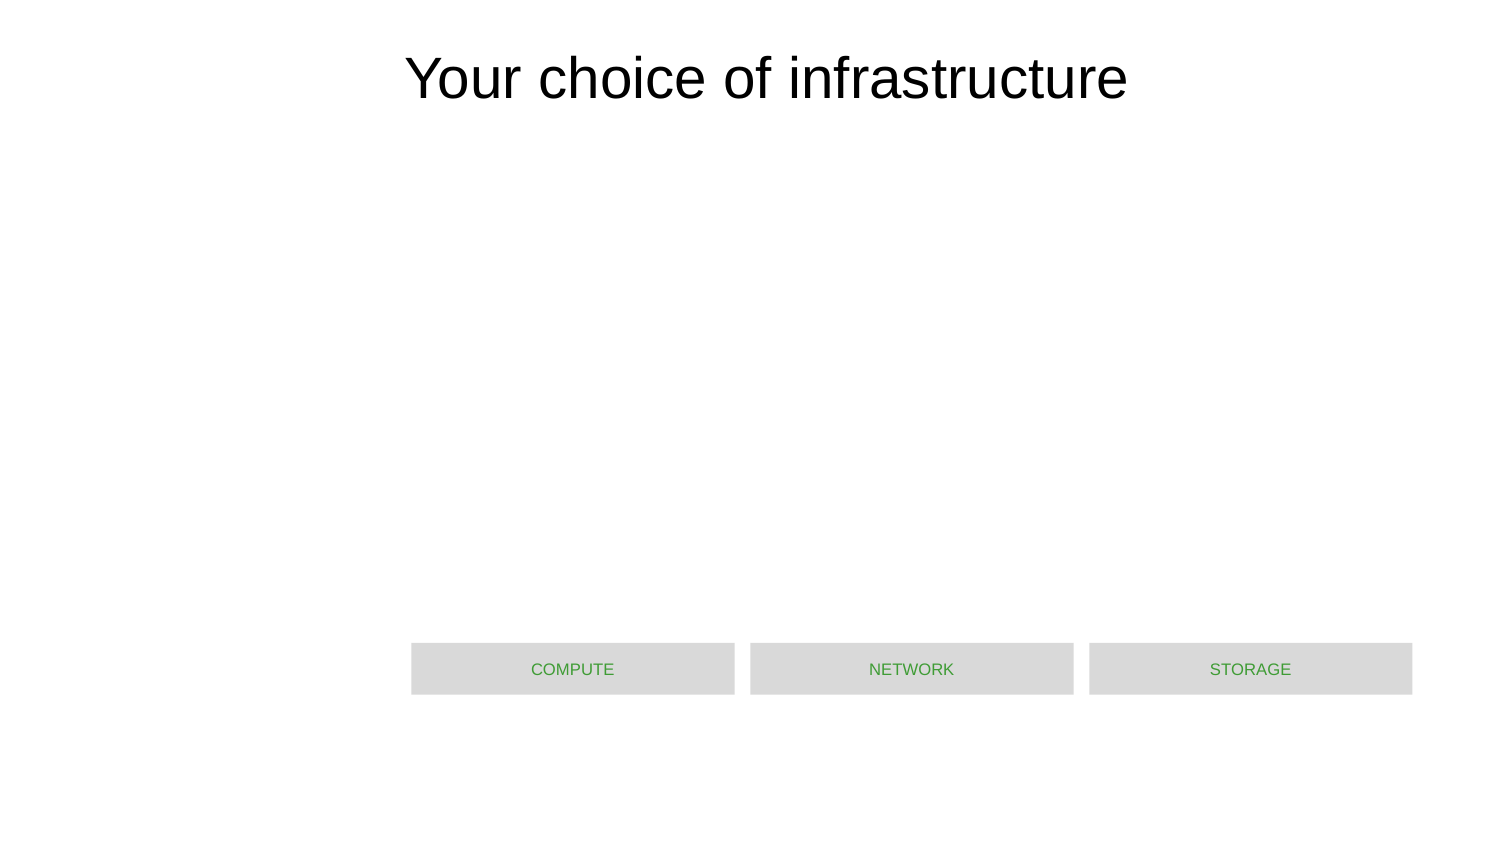

Your choice of infrastructure

COMPUTE
NETWORK
STORAGE